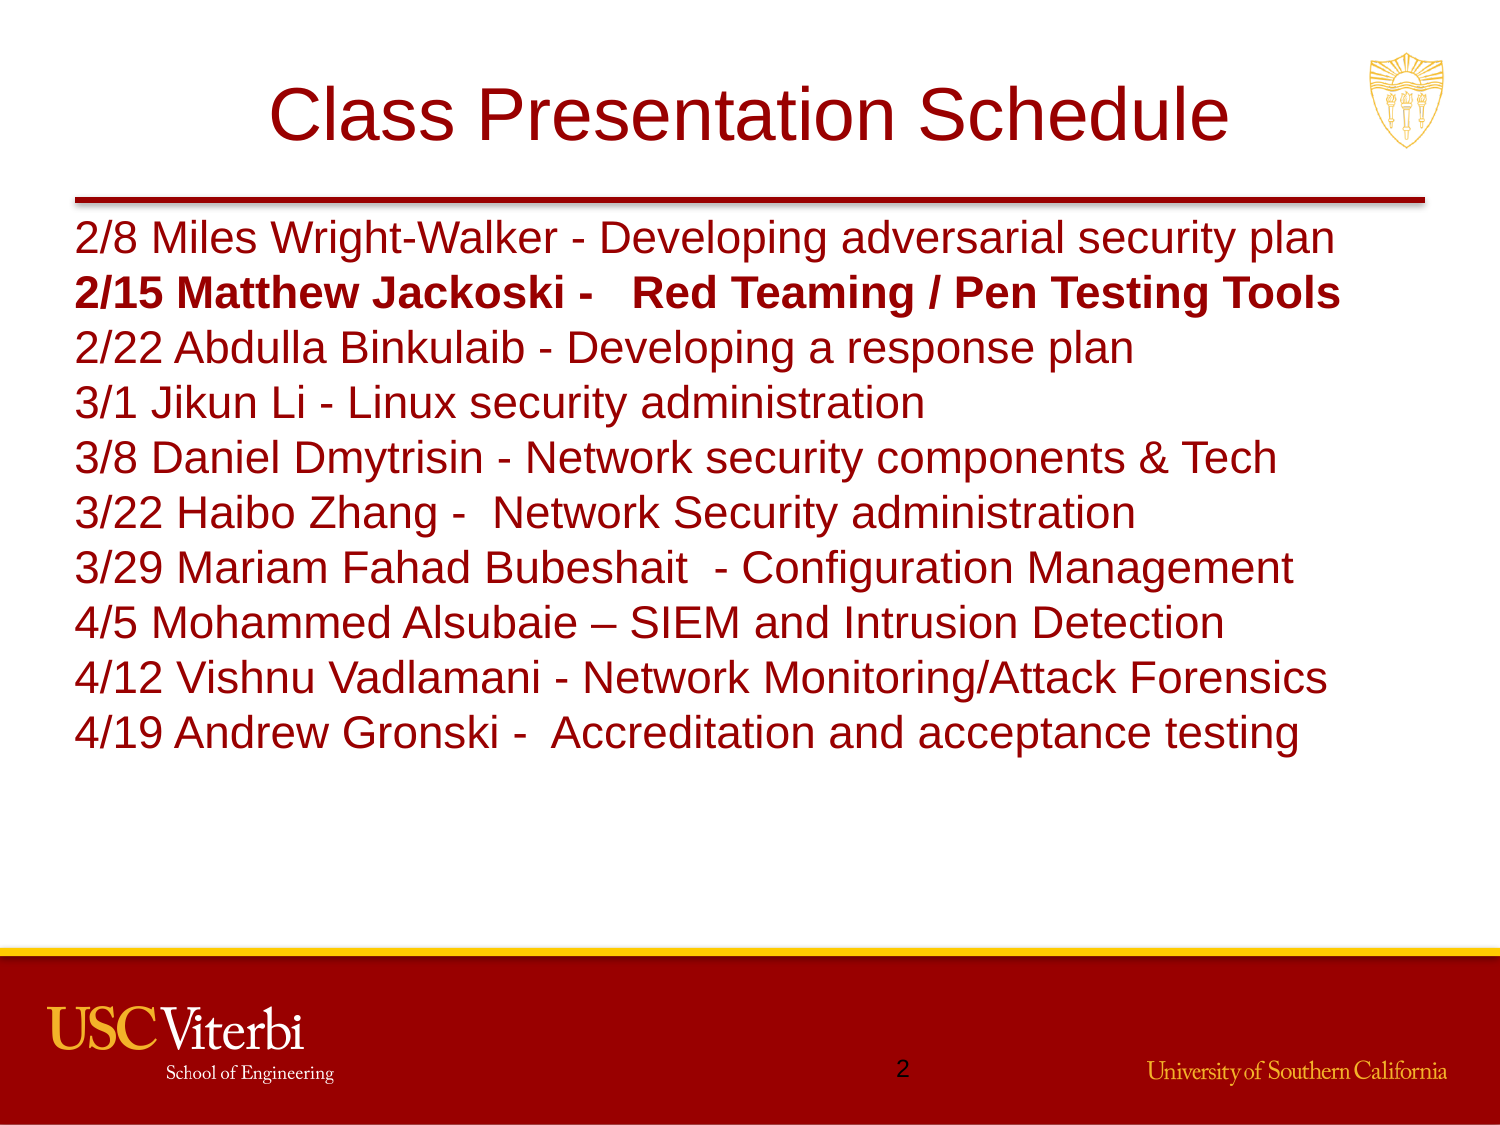

# Class Presentation Schedule
2/8 Miles Wright-Walker - Developing adversarial security plan
2/15 Matthew Jackoski -   Red Teaming / Pen Testing Tools
2/22 Abdulla Binkulaib - Developing a response plan
3/1 Jikun Li - Linux security administration
3/8 Daniel Dmytrisin - Network security components & Tech
3/22 Haibo Zhang -  Network Security administration
3/29 Mariam Fahad Bubeshait  - Configuration Management
4/5 Mohammed Alsubaie – SIEM and Intrusion Detection
4/12 Vishnu Vadlamani - Network Monitoring/Attack Forensics
4/19 Andrew Gronski -  Accreditation and acceptance testing

2